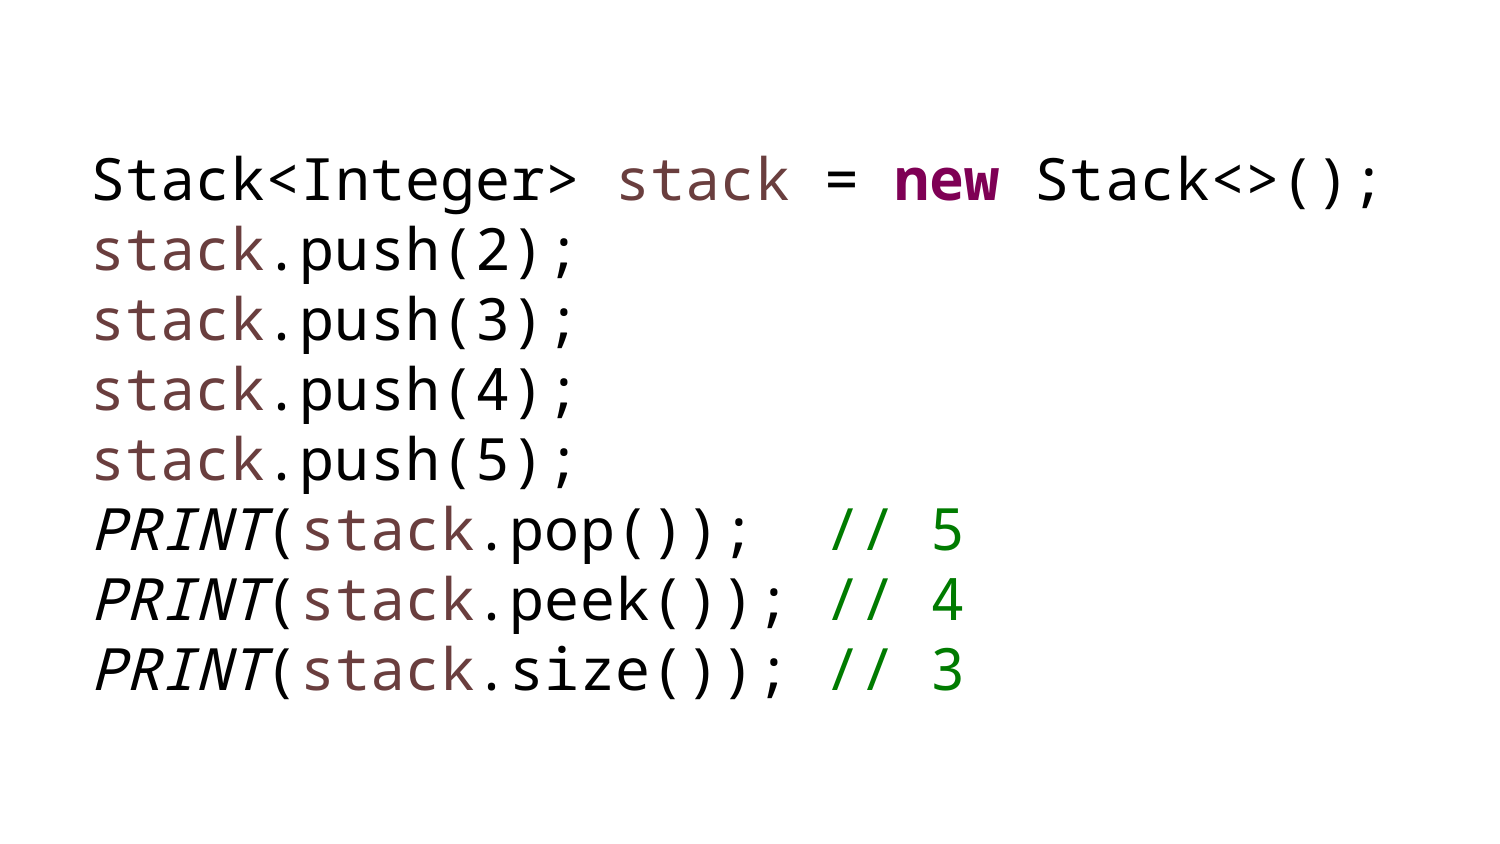

# Stack<Integer> stack = new Stack<>(); stack.push(2); stack.push(3); stack.push(4); stack.push(5); PRINT(stack.pop());  // 5 PRINT(stack.peek()); // 4 PRINT(stack.size()); // 3